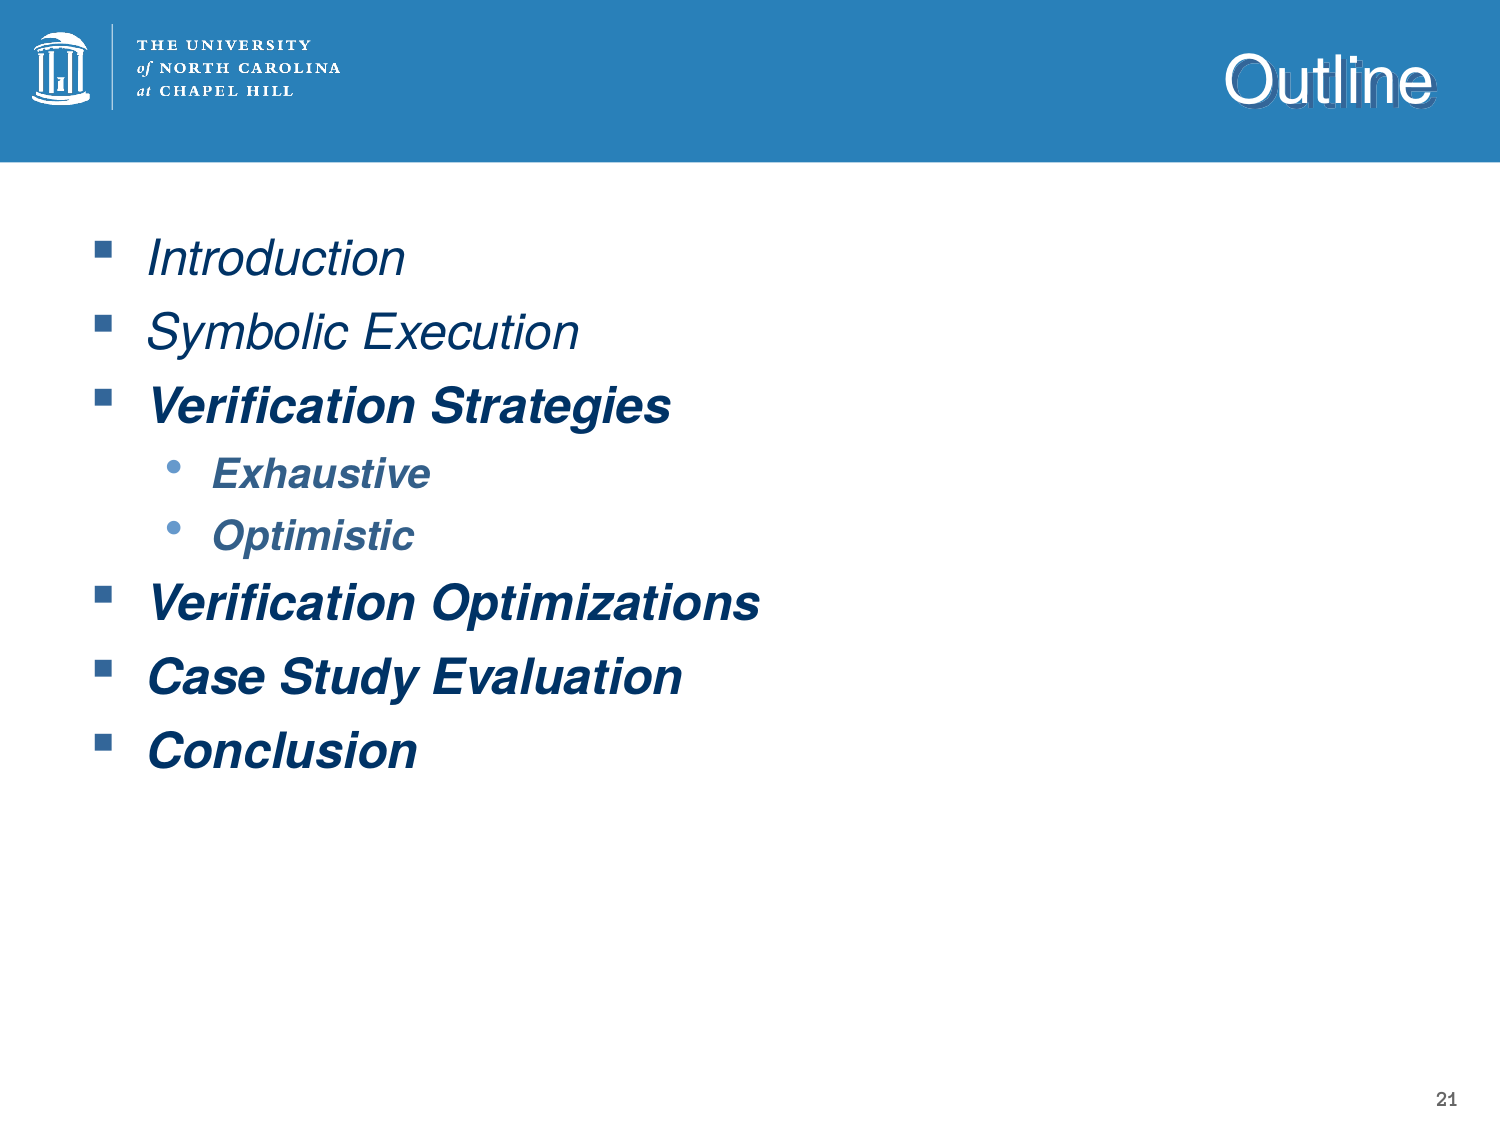

# Outline
Introduction
Symbolic Execution
Verification Strategies
Exhaustive
Optimistic
Verification Optimizations
Case Study Evaluation
Conclusion